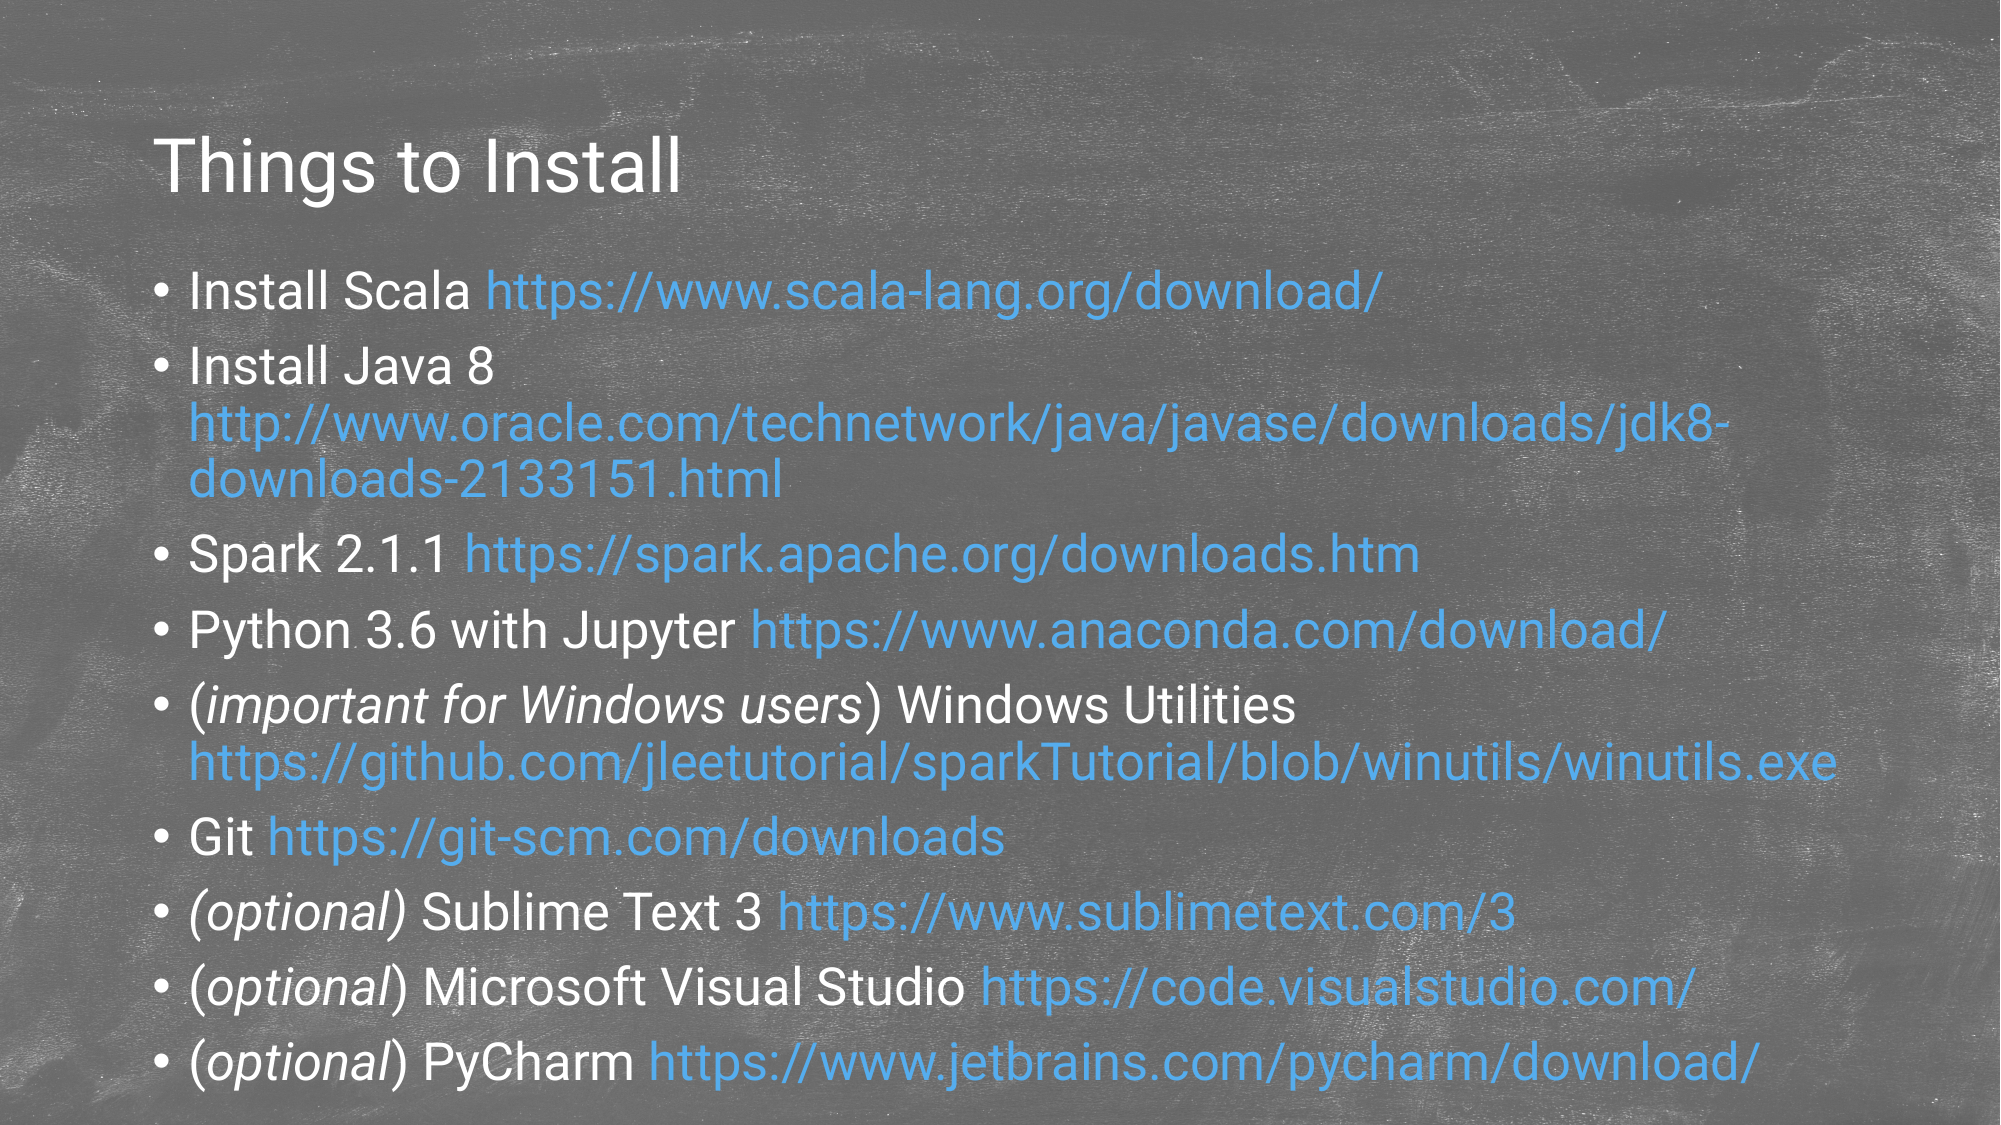

# Things to Install
Install Scala https://www.scala-lang.org/download/
Install Java 8 http://www.oracle.com/technetwork/java/javase/downloads/jdk8-downloads-2133151.html
Spark 2.1.1 https://spark.apache.org/downloads.htm
Python 3.6 with Jupyter https://www.anaconda.com/download/
(important for Windows users) Windows Utilities https://github.com/jleetutorial/sparkTutorial/blob/winutils/winutils.exe
Git https://git-scm.com/downloads
(optional) Sublime Text 3 https://www.sublimetext.com/3
(optional) Microsoft Visual Studio https://code.visualstudio.com/
(optional) PyCharm https://www.jetbrains.com/pycharm/download/